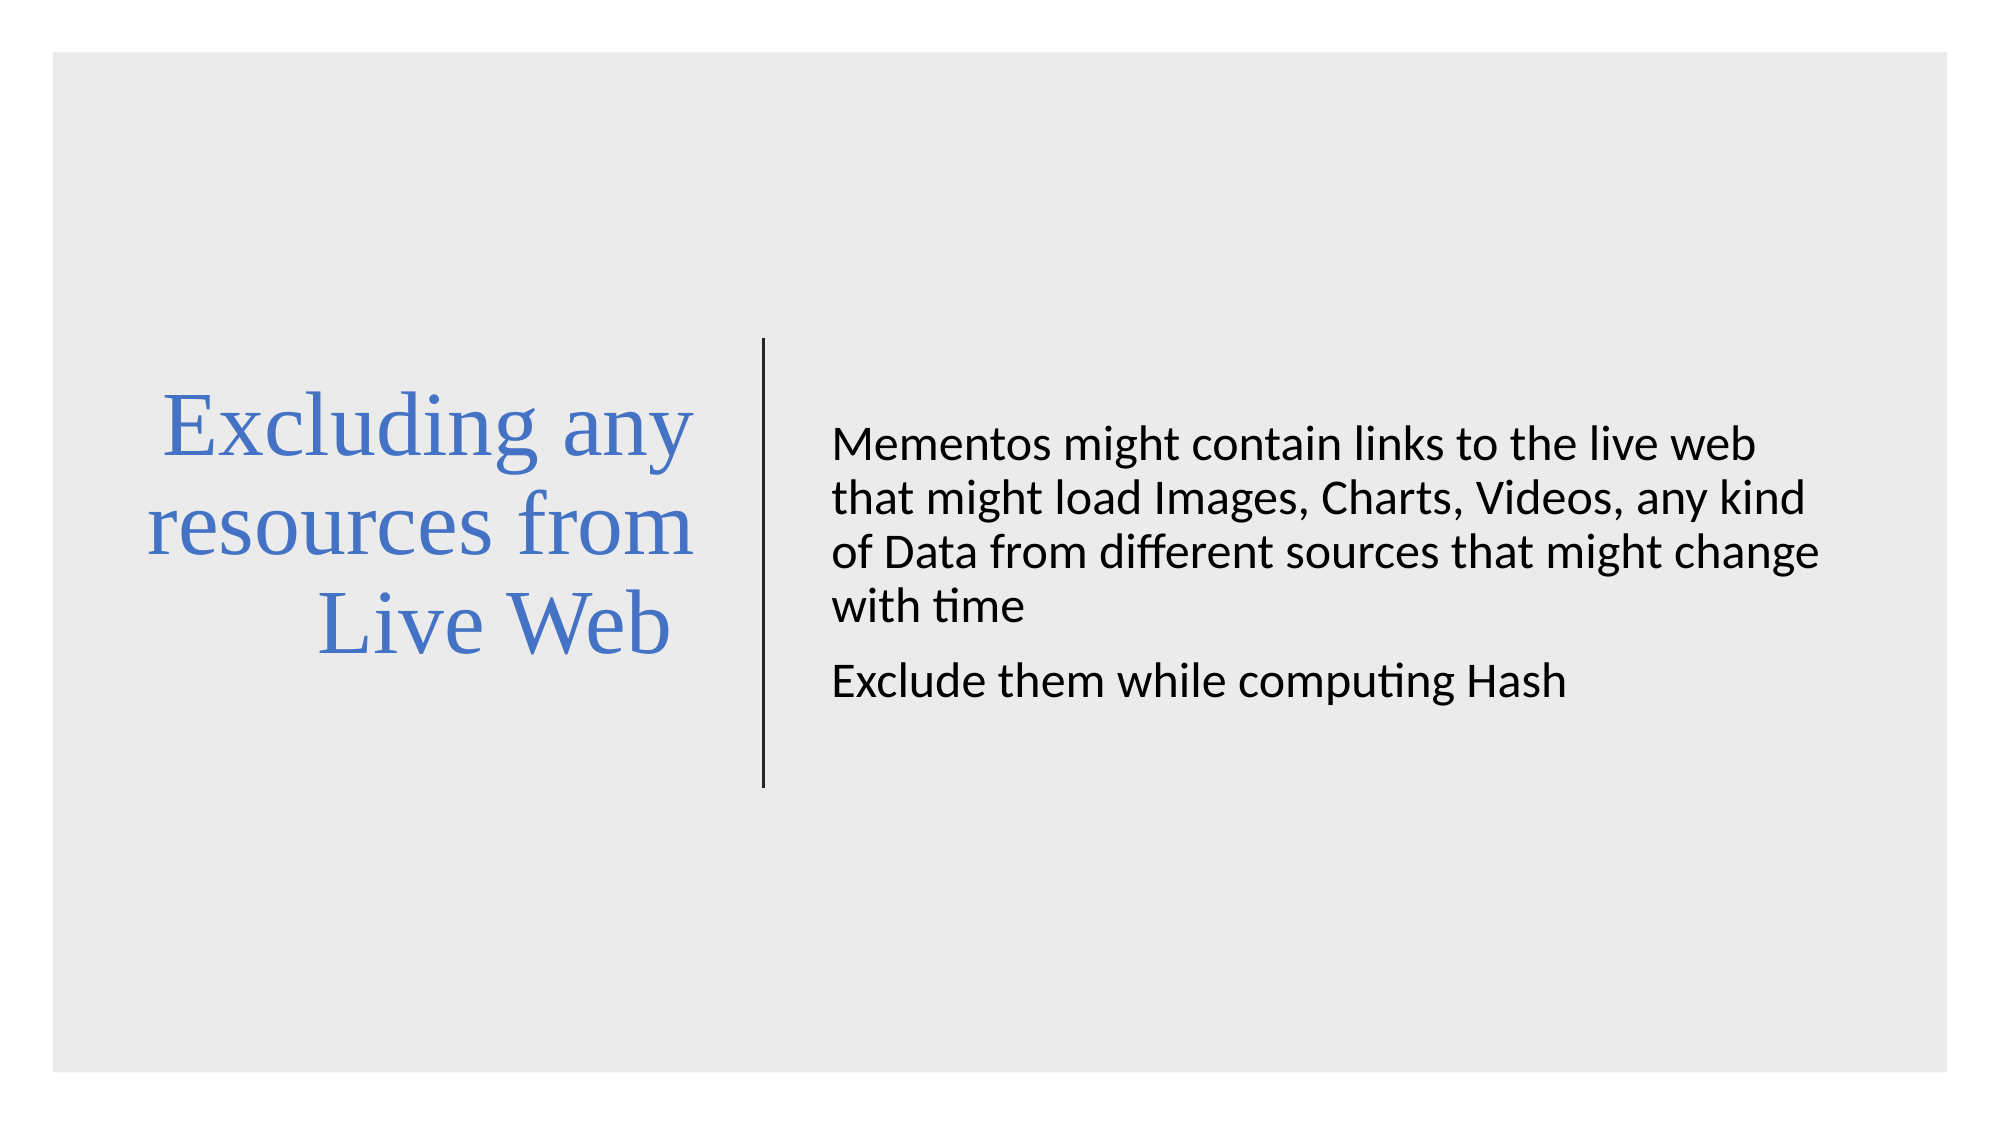

# Excluding any resources from Live Web
Mementos might contain links to the live web that might load Images, Charts, Videos, any kind of Data from different sources that might change with time
Exclude them while computing Hash